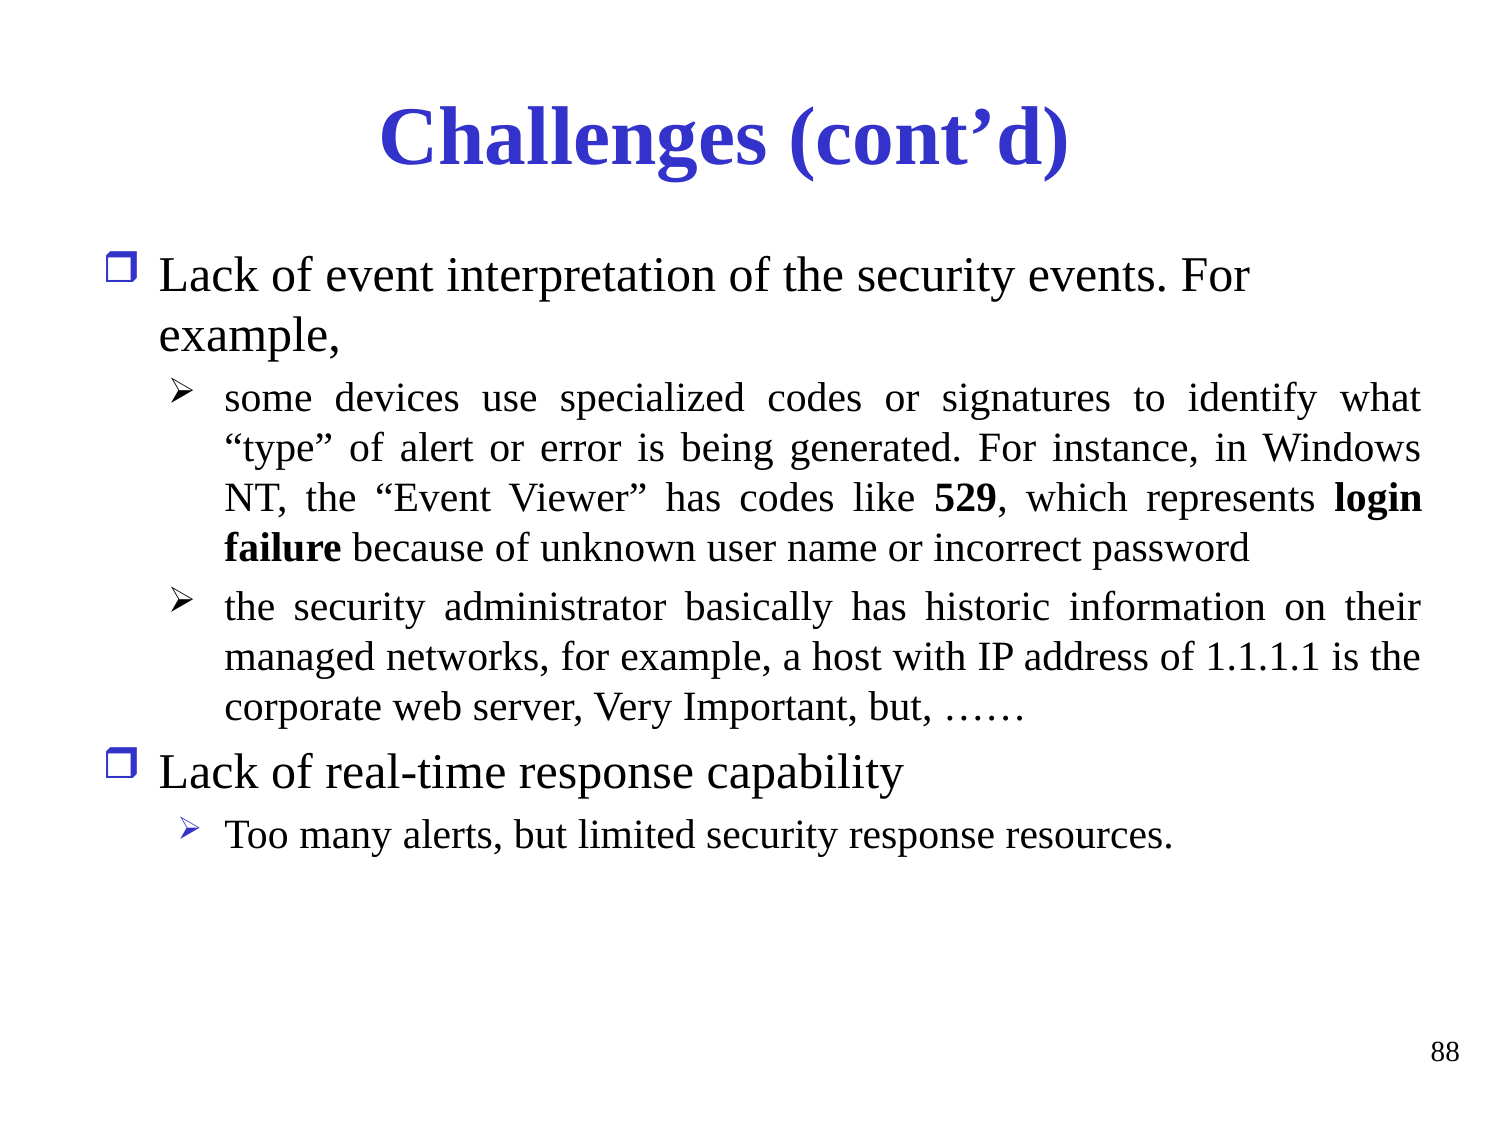

# Challenges (cont’d)
Lack of event interpretation of the security events. For example,
some devices use specialized codes or signatures to identify what “type” of alert or error is being generated. For instance, in Windows NT, the “Event Viewer” has codes like 529, which represents login failure because of unknown user name or incorrect password
the security administrator basically has historic information on their managed networks, for example, a host with IP address of 1.1.1.1 is the corporate web server, Very Important, but, ……
Lack of real-time response capability
Too many alerts, but limited security response resources.
88